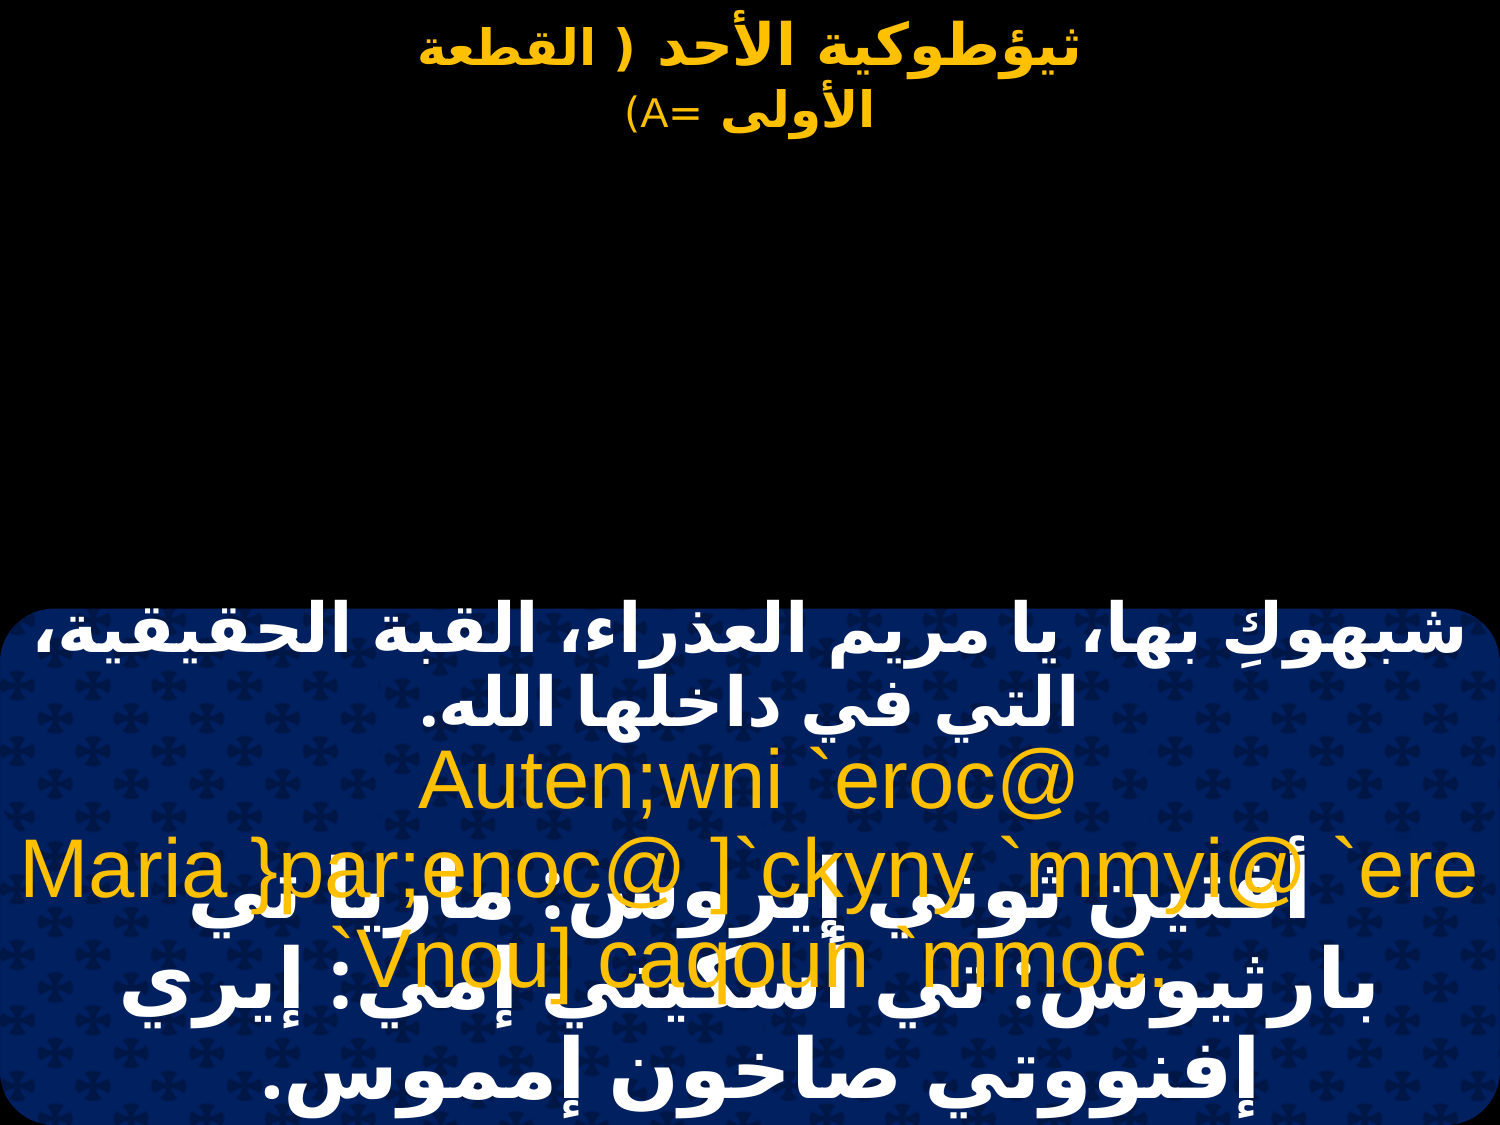

شبهوكِ بها، يا مريم العذراء، القبة الحقيقية، التي في داخلها الله.
Auten;wni `eroc@ Maria }par;enoc@ ]`ckyny `mmyi@ `ere `Vnou] caqoun `mmoc.
أفتين ثوني إيروس: ماريا تي بارثيوس: تي أسكيني إمي: إيري إفنووتي صاخون إمموس.